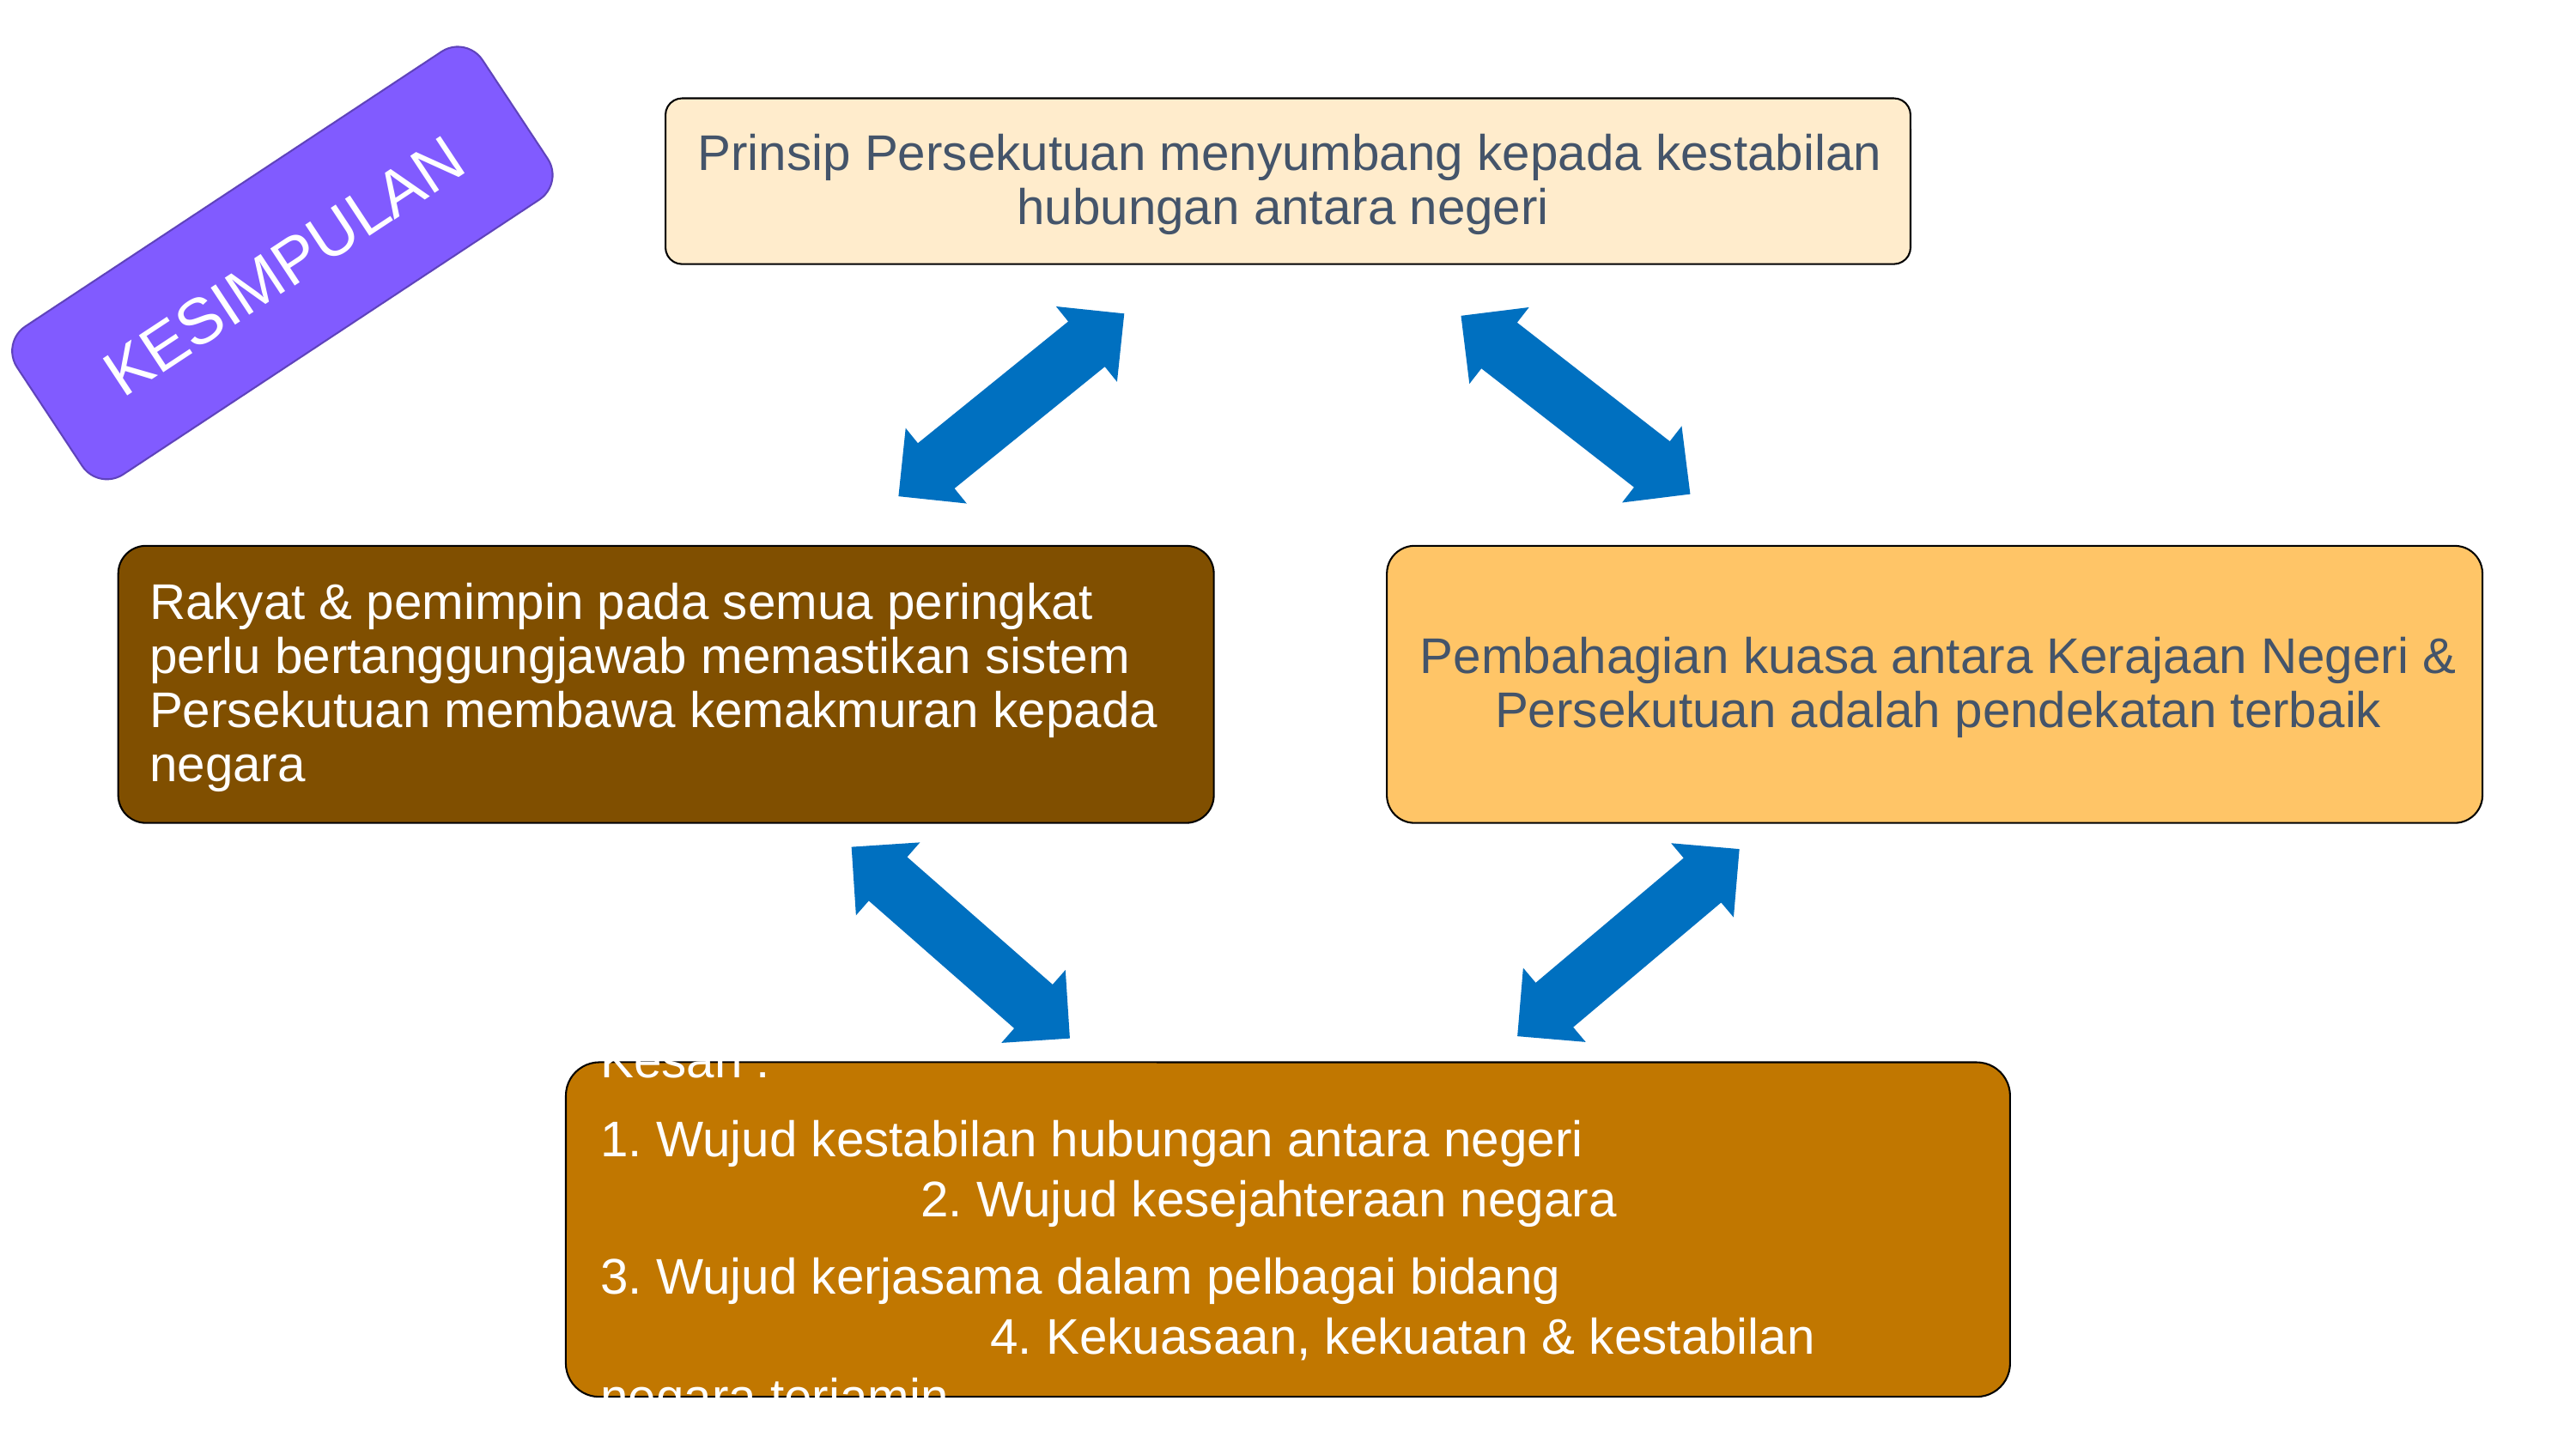

Prinsip Persekutuan menyumbang kepada kestabilan hubungan antara negeri

Pembahagian kuasa antara Kerajaan Negeri & Persekutuan adalah pendekatan terbaik

Kesan :
1. Wujud kestabilan hubungan antara negeri                                                    2. Wujud kesejahteraan negara
3. Wujud kerjasama dalam pelbagai bidang                                                           4. Kekuasaan, kekuatan & kestabilan negara terjamin

Rakyat & pemimpin pada semua peringkat perlu bertanggungjawab memastikan sistem Persekutuan membawa kemakmuran kepada negara

KESIMPULAN